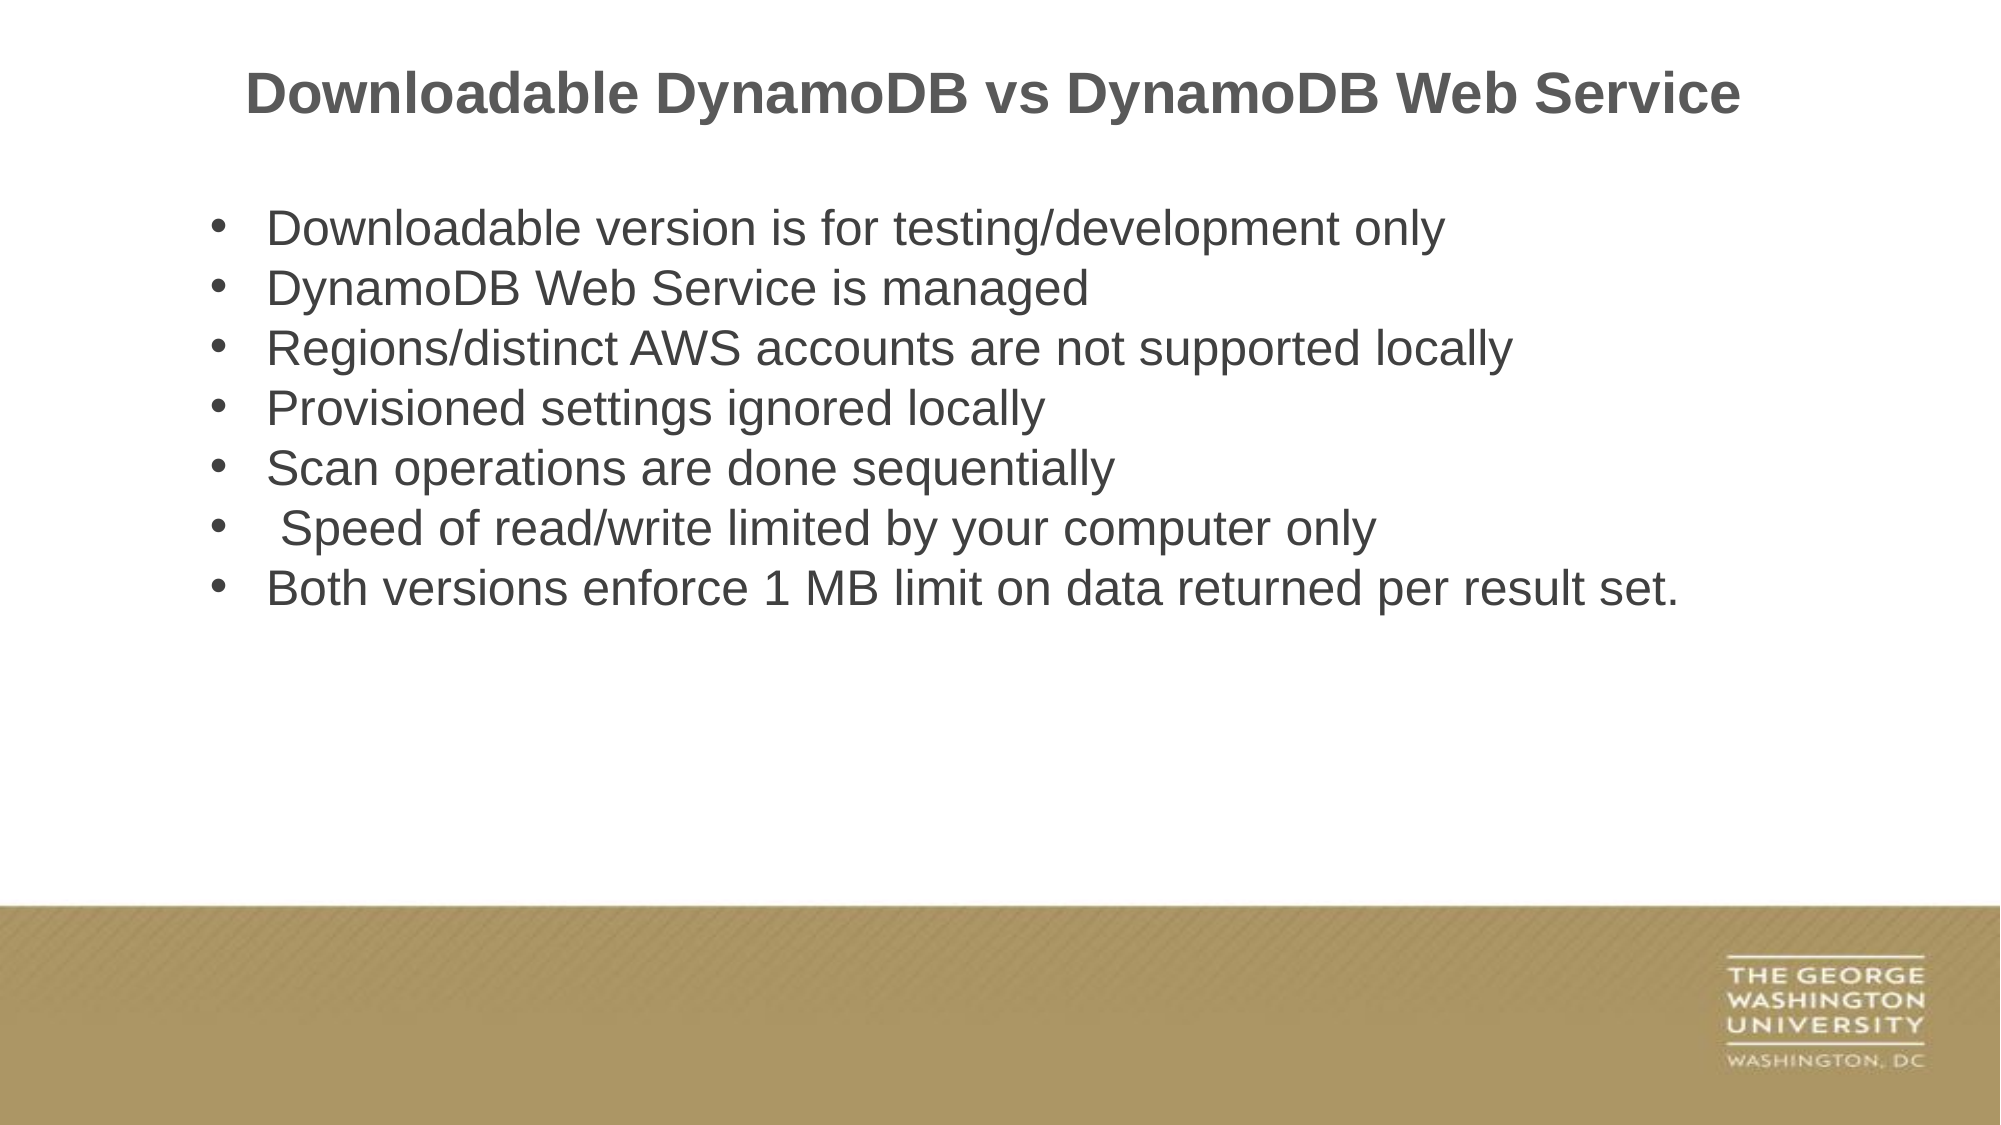

Downloadable DynamoDB vs DynamoDB Web Service

Downloadable version is for testing/development only
DynamoDB Web Service is managed
Regions/distinct AWS accounts are not supported locally
Provisioned settings ignored locally
Scan operations are done sequentially
 Speed of read/write limited by your computer only
Both versions enforce 1 MB limit on data returned per result set.